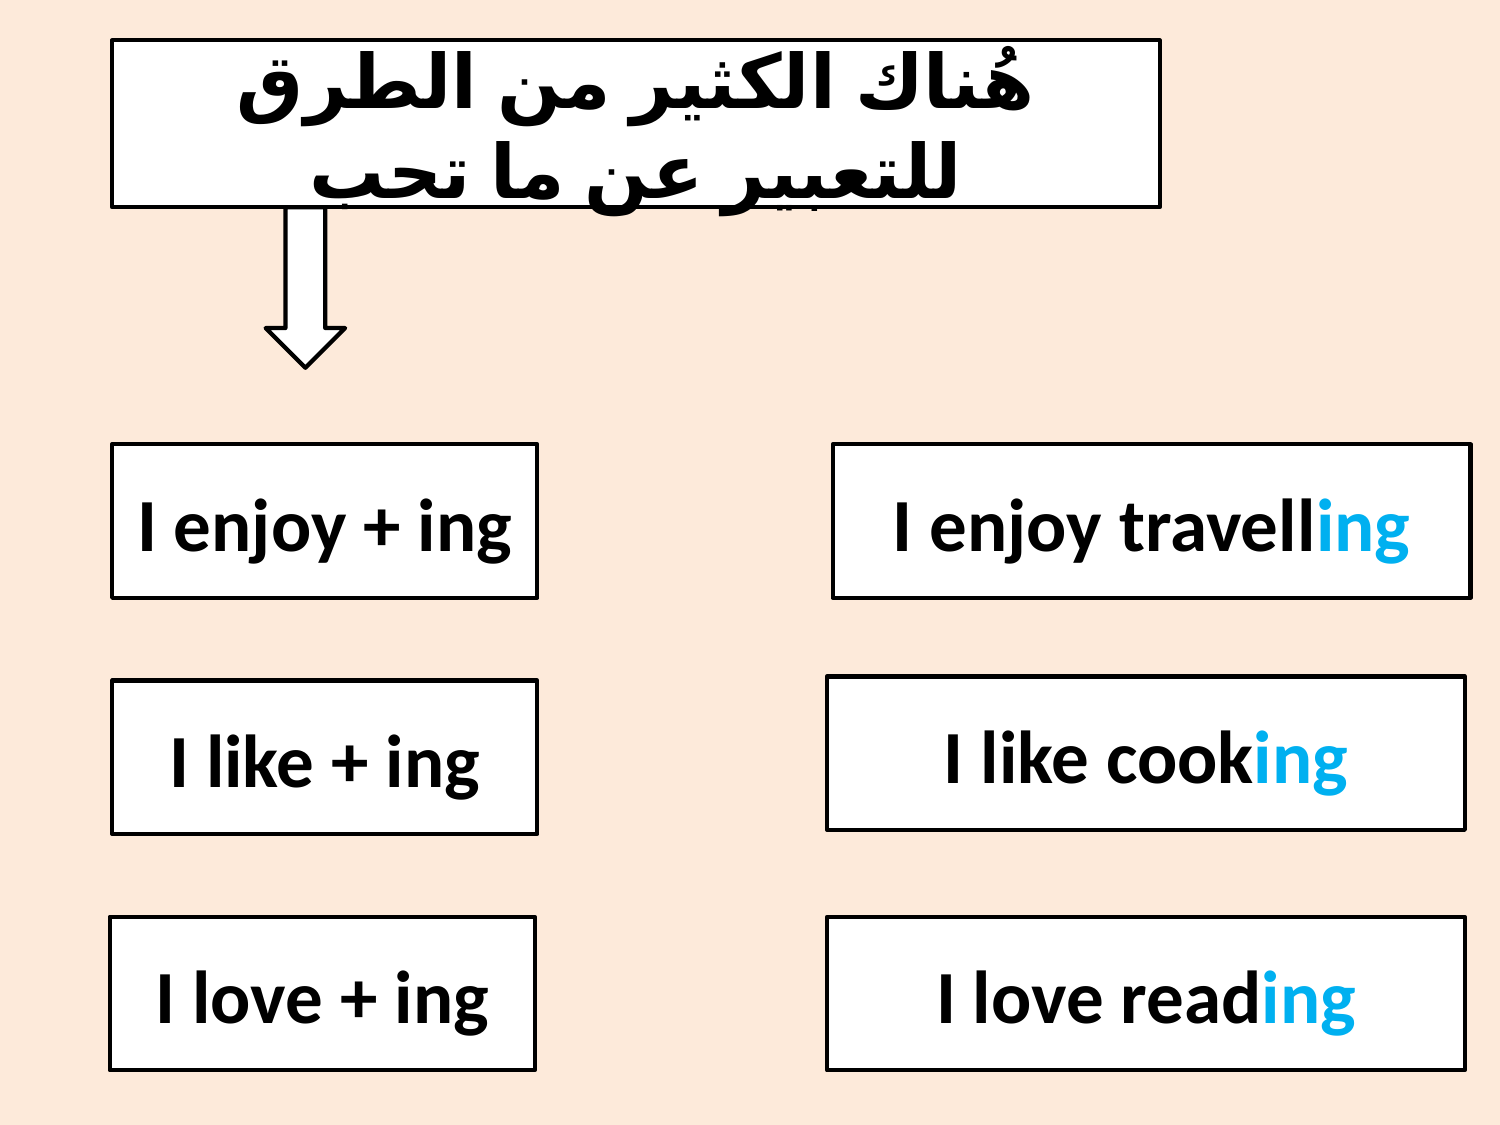

#
هُناك الكثير من الطرق للتعبير عن ما تحب

I enjoy + ing
I enjoy travelling
I like cooking
I like + ing
I love + ing
I love reading